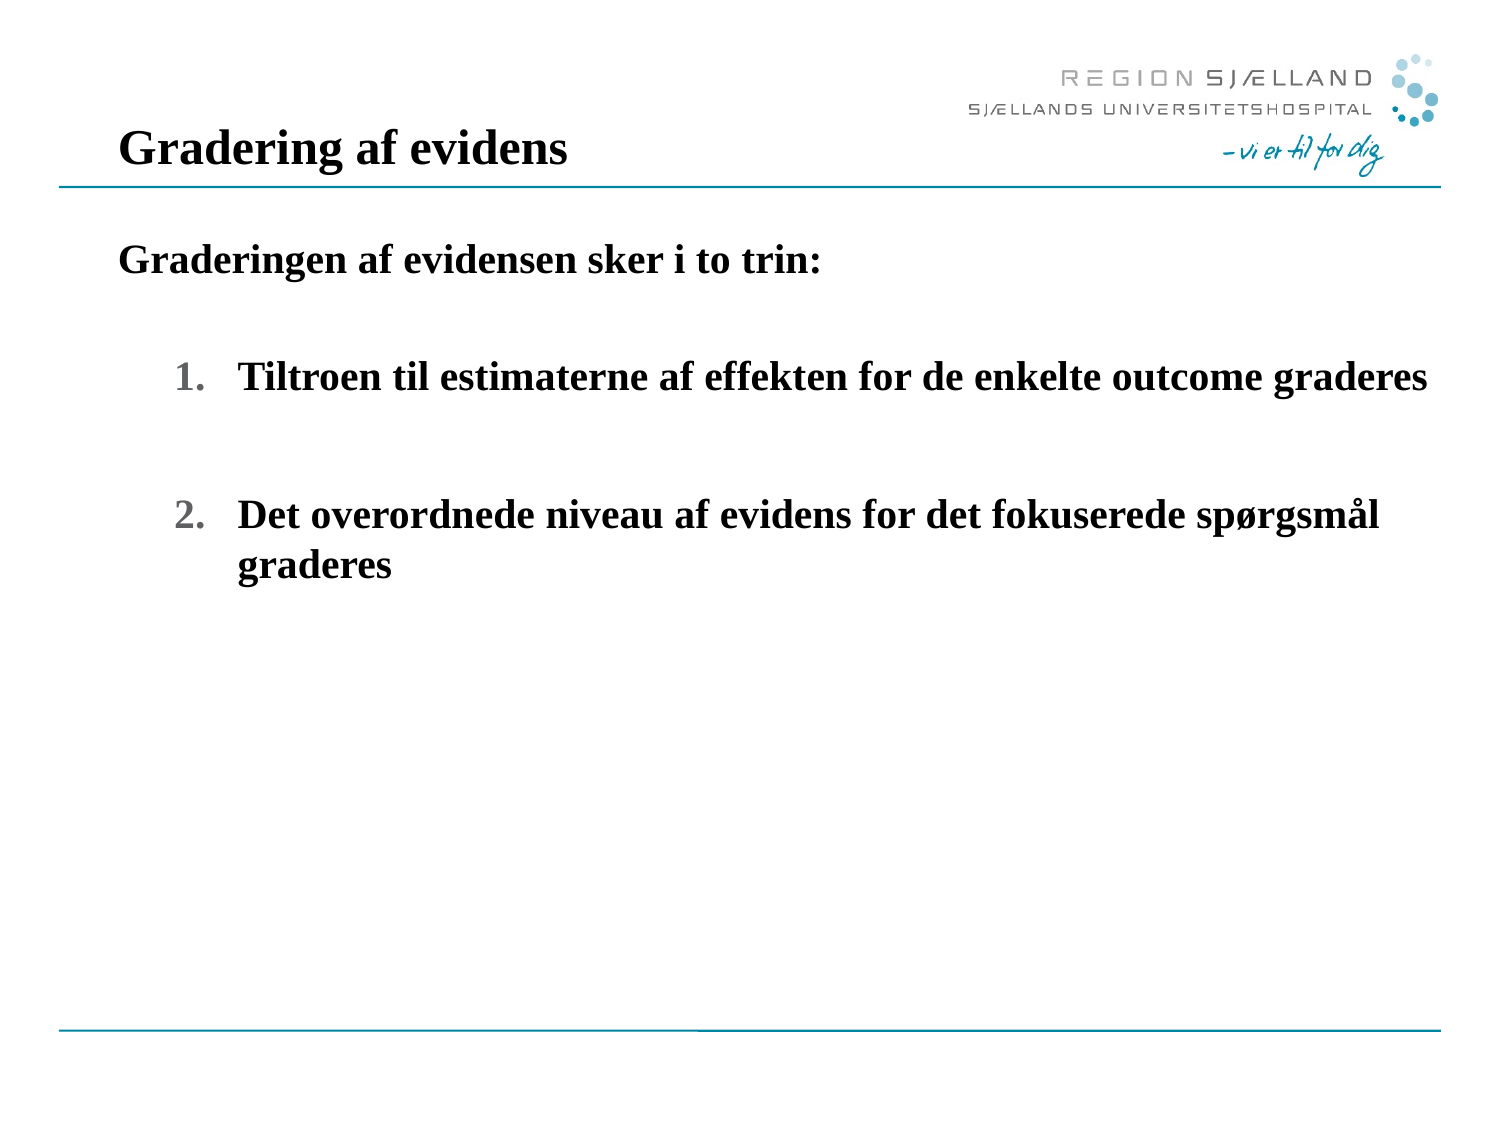

# Gradering af evidens
Graderingen af evidensen sker i to trin:

Tiltroen til estimaterne af effekten for de enkelte outcome graderes

Det overordnede niveau af evidens for det fokuserede spørgsmål graderes